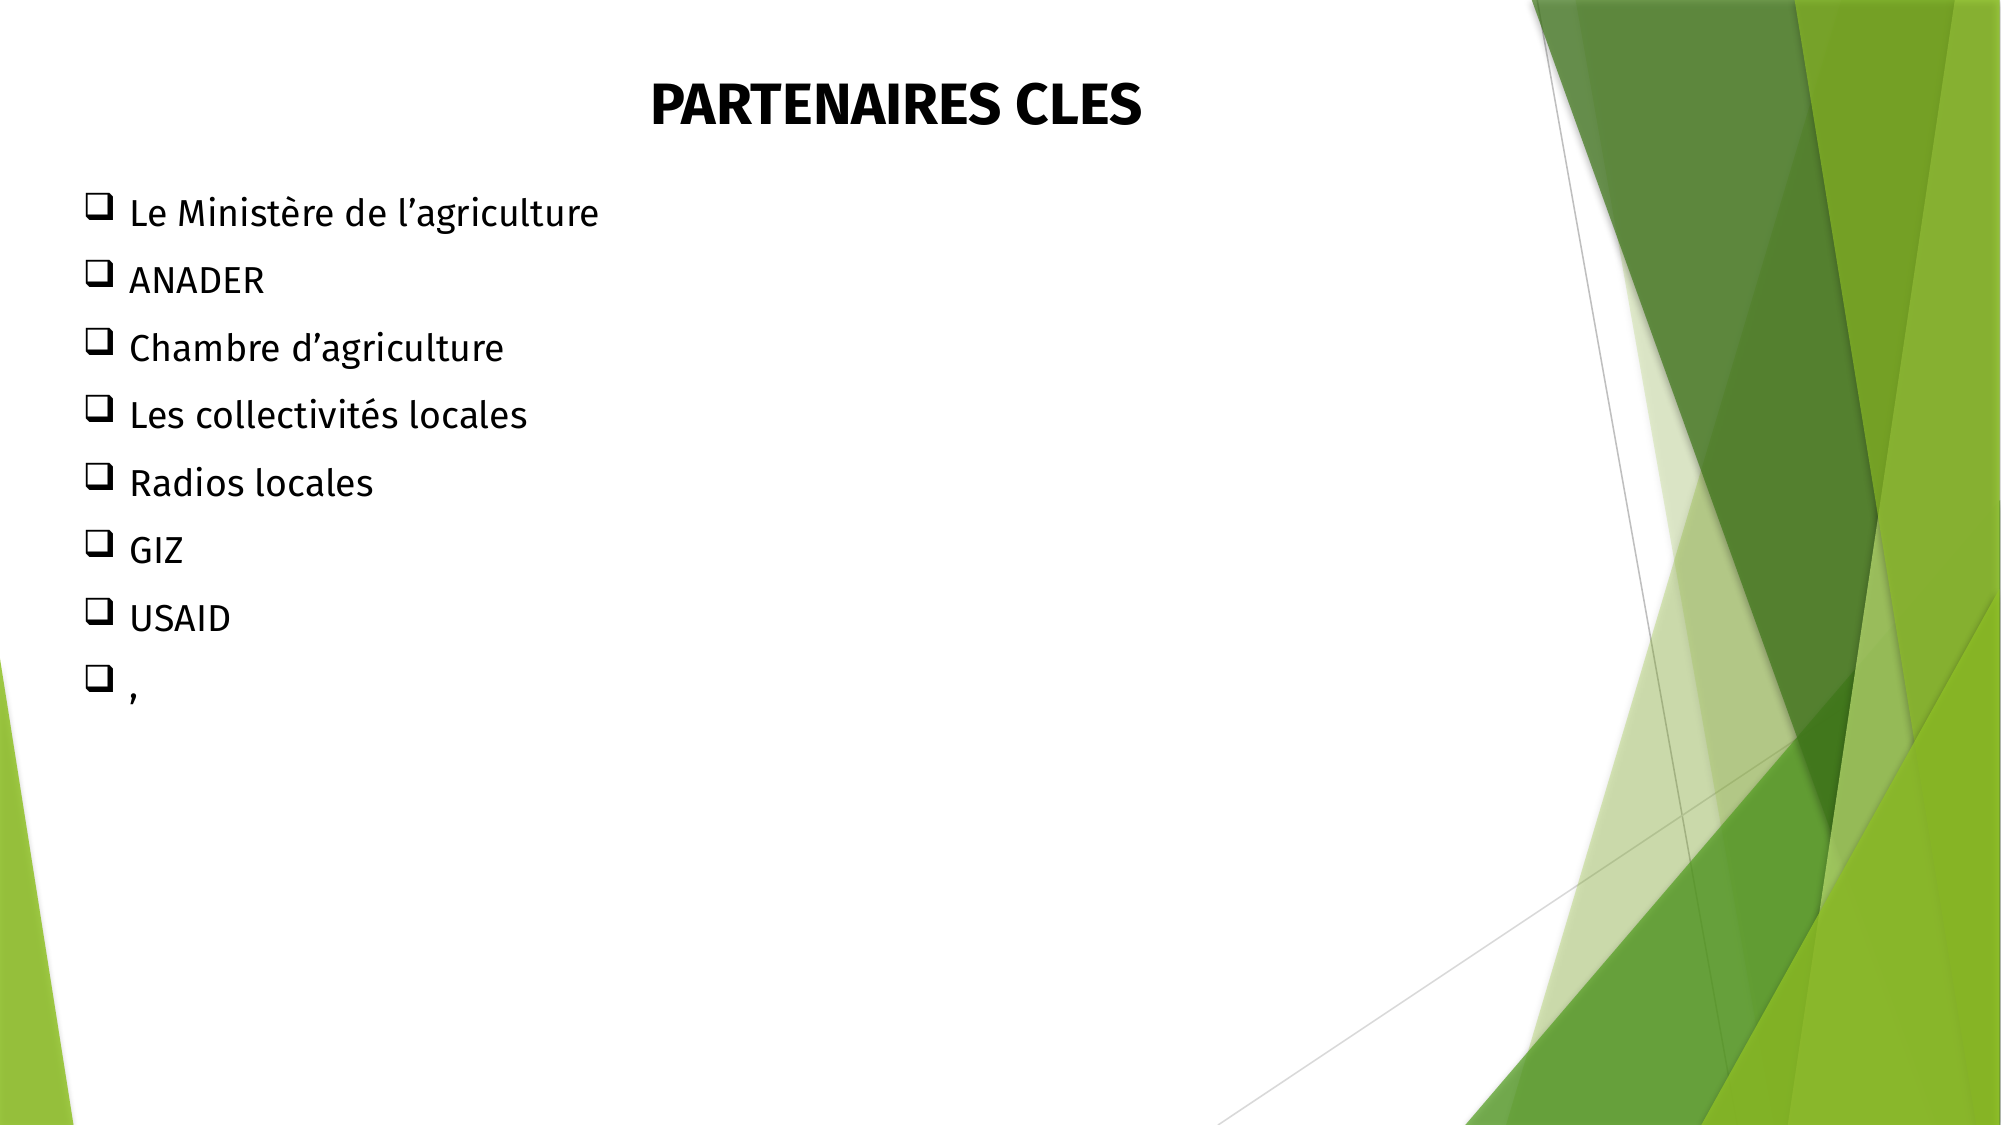

PARTENAIRES CLES
Le Ministère de l’agriculture
ANADER
Chambre d’agriculture
Les collectivités locales
Radios locales
GIZ
USAID
,